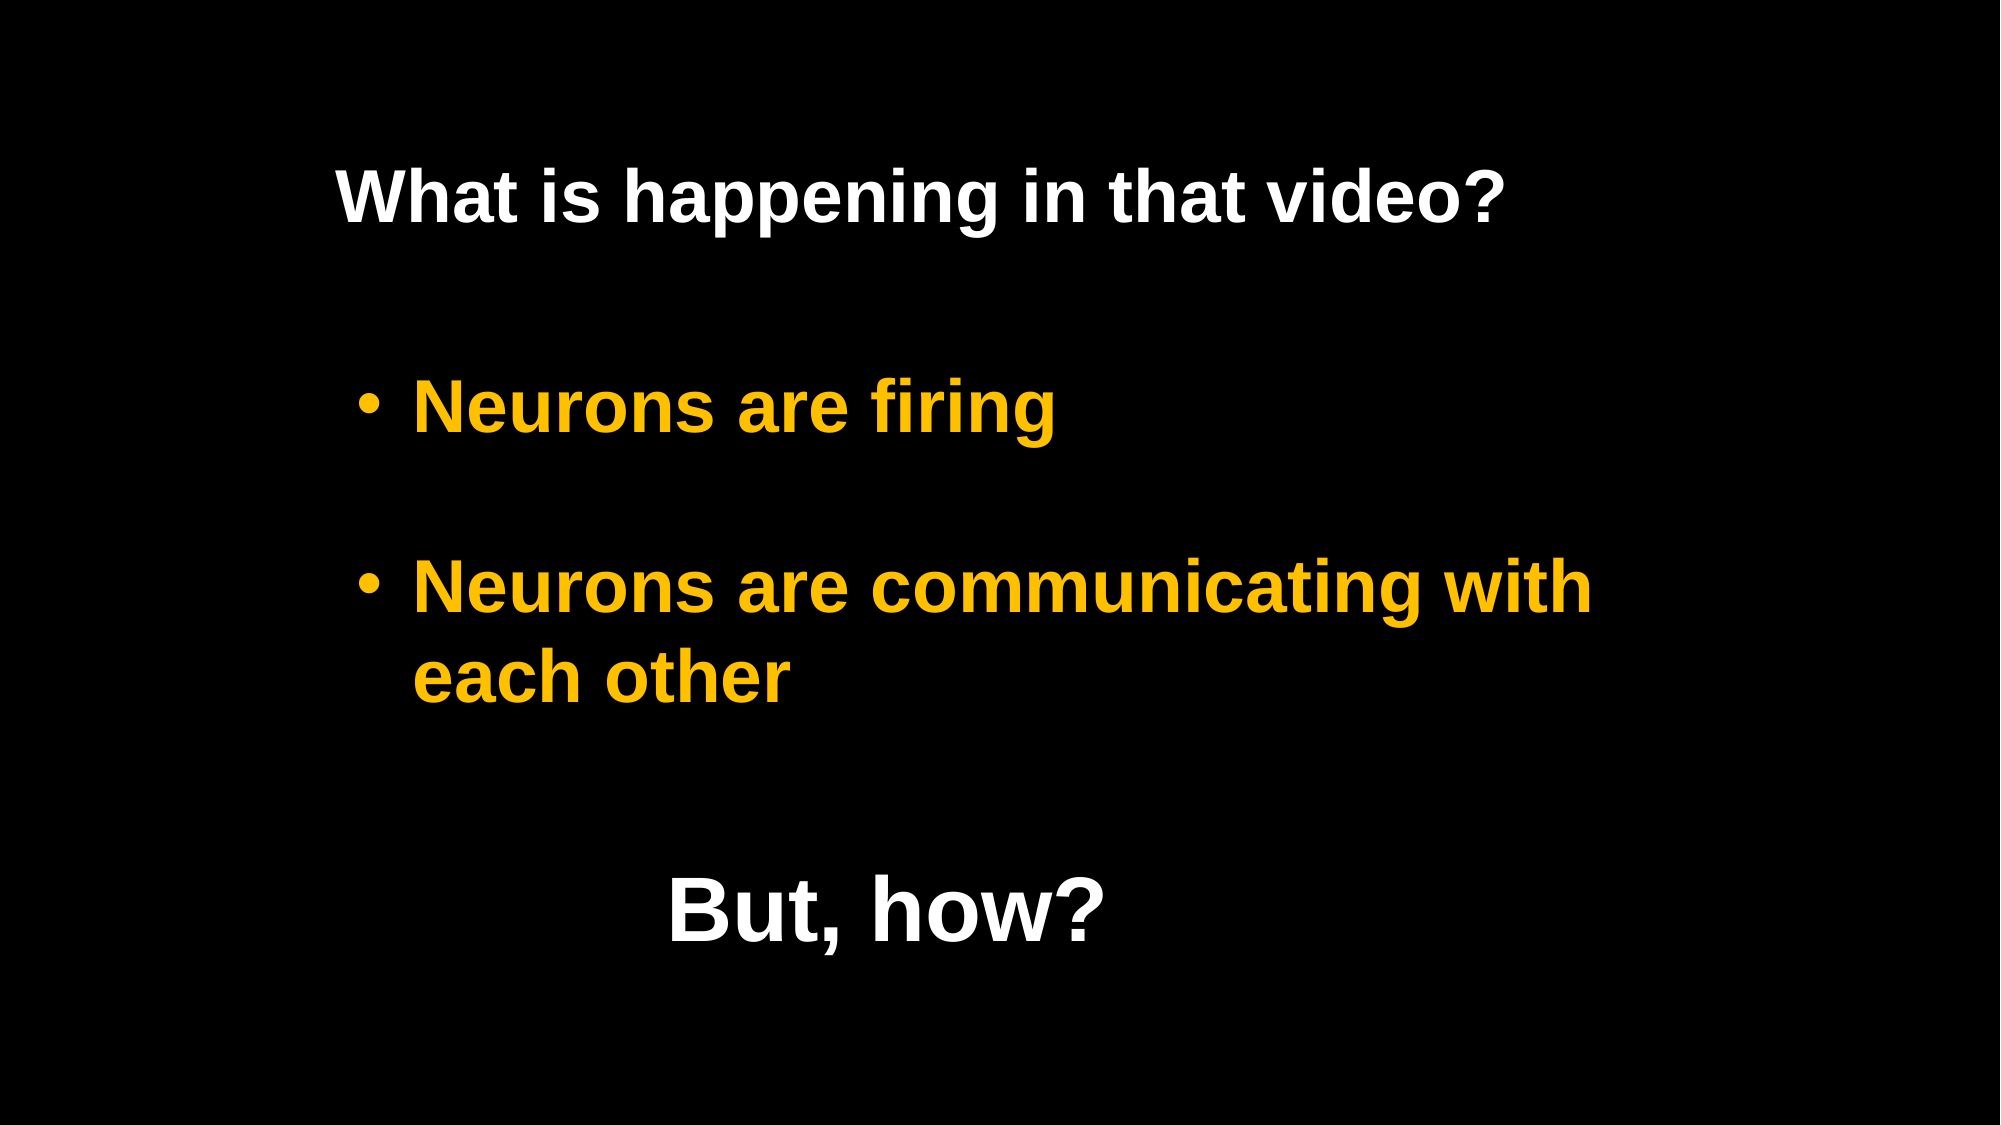

What is happening in that video?
Neurons are firing

Neurons are communicating with each other
But, how?